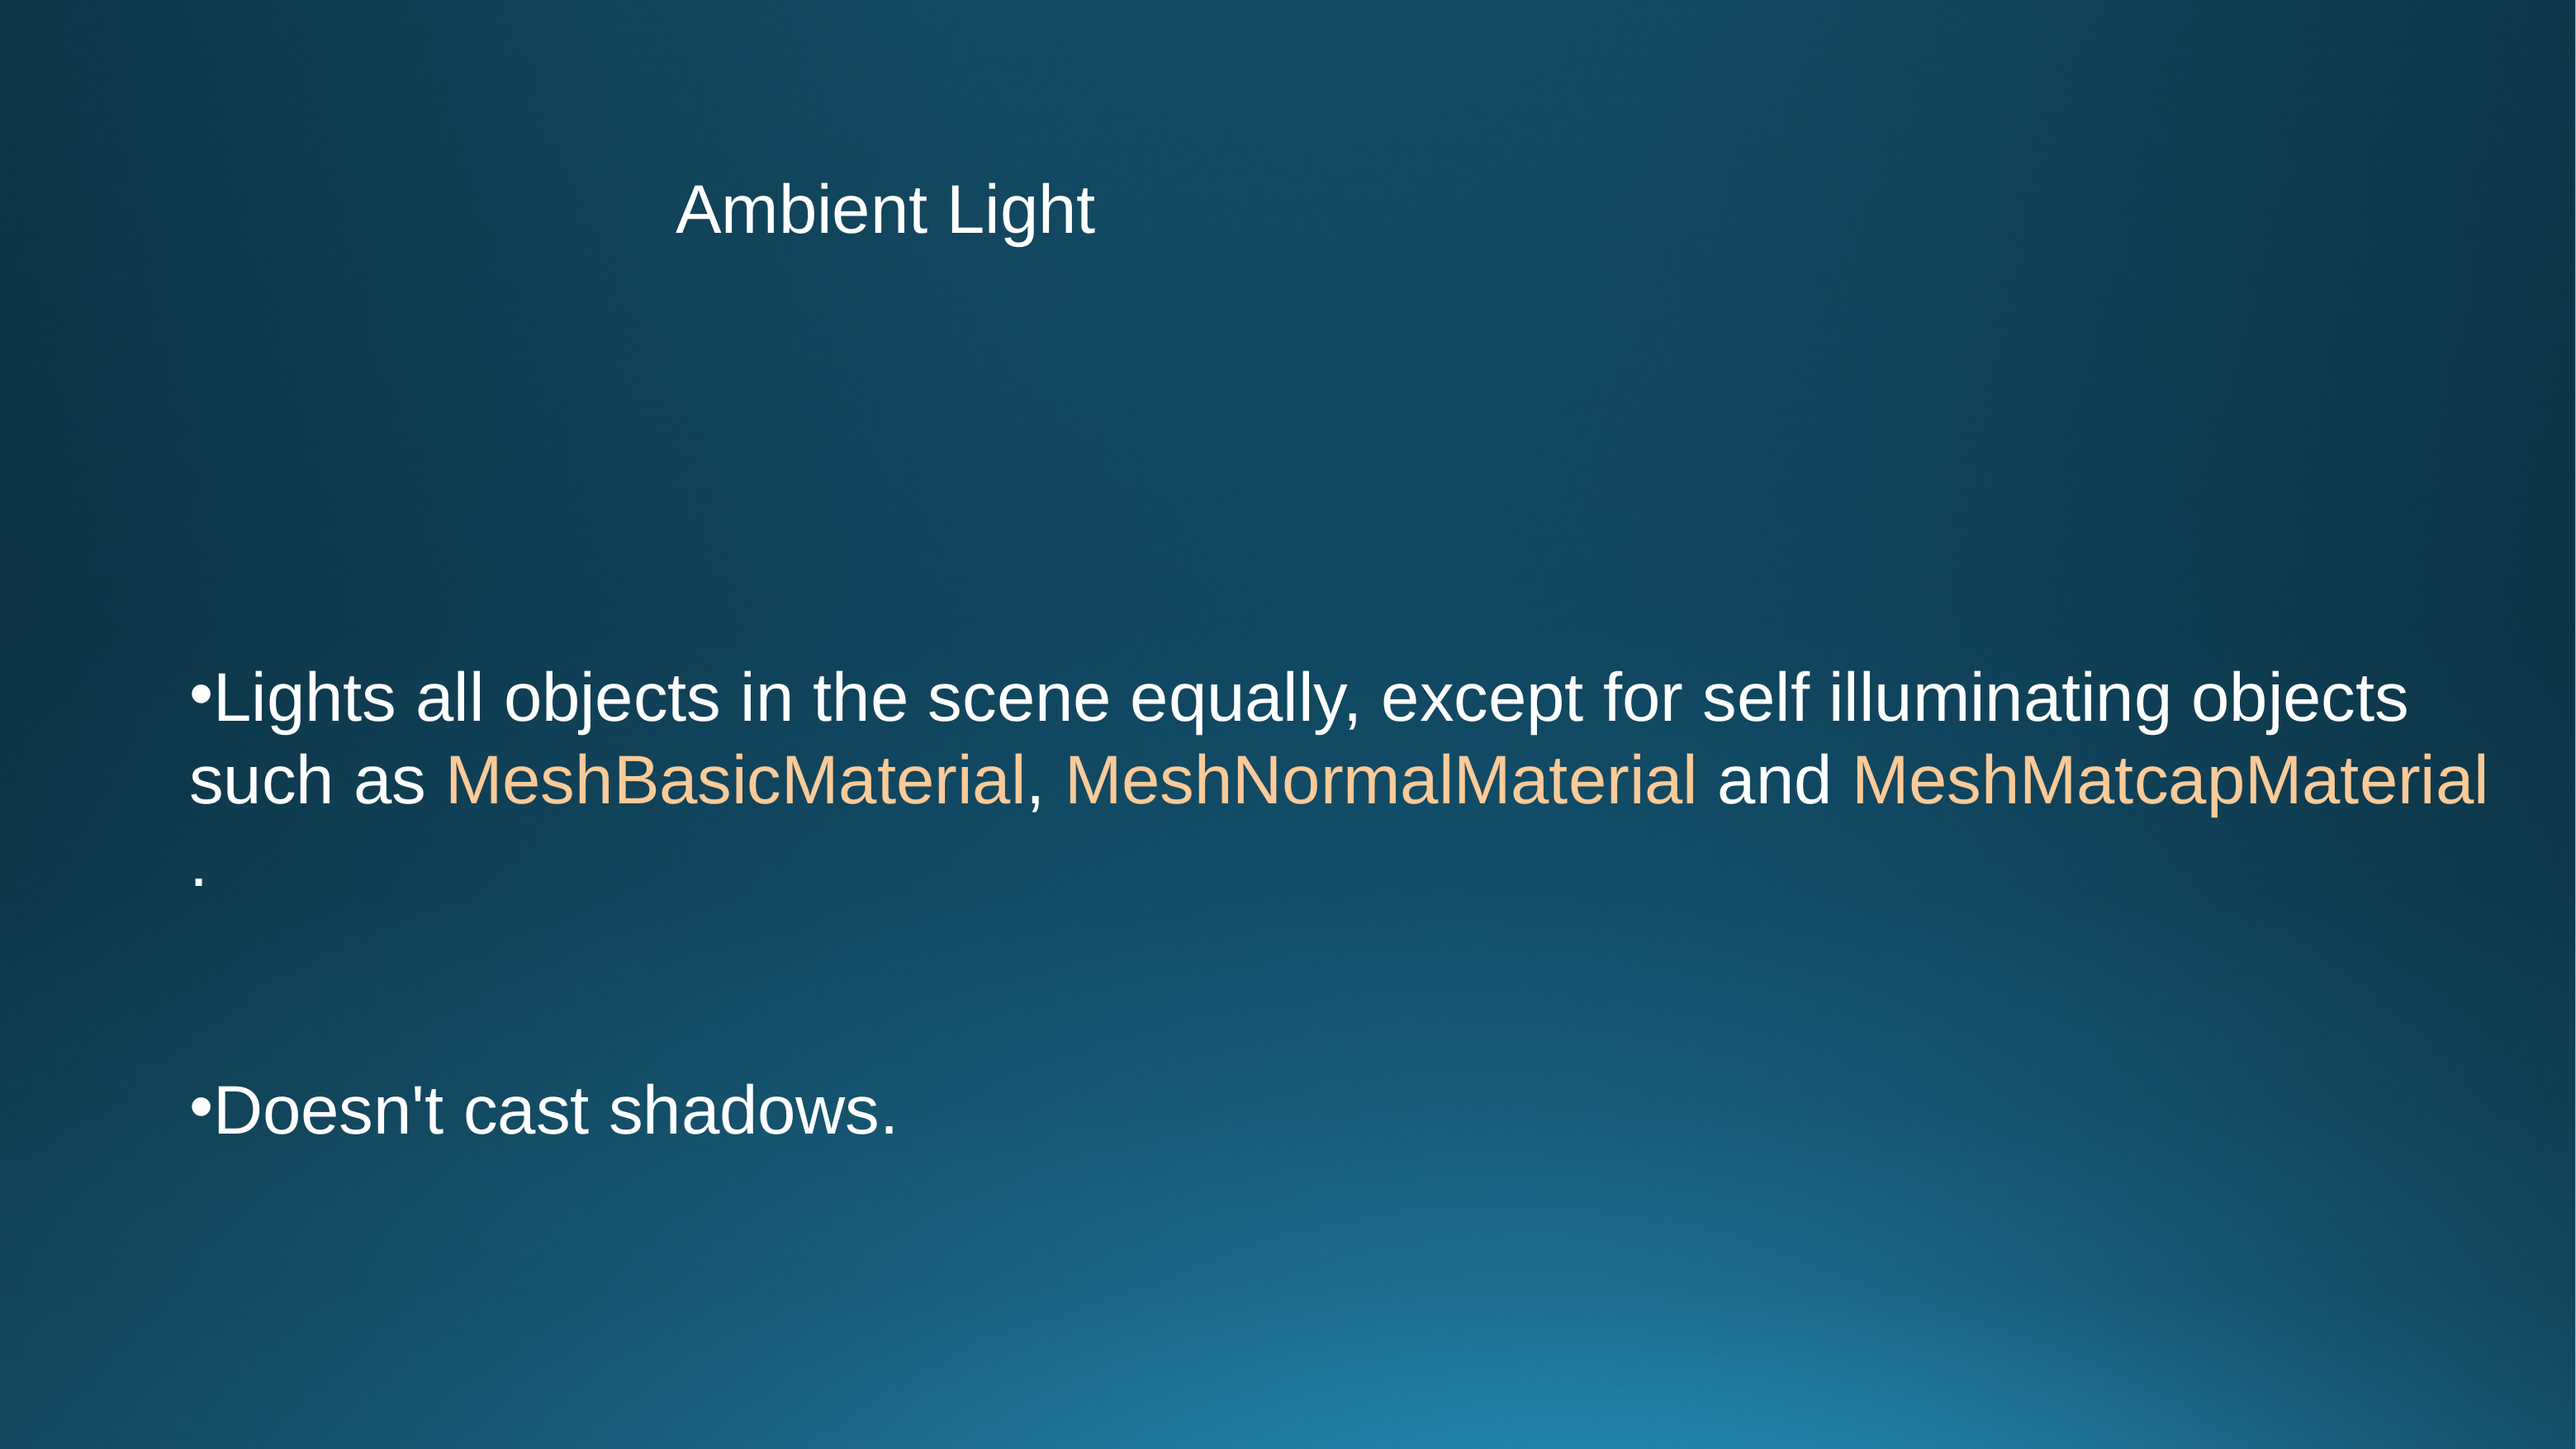

# Ambient Light
Lights all objects in the scene equally, except for self illuminating objects such as MeshBasicMaterial, MeshNormalMaterial and MeshMatcapMaterial.

Doesn't cast shadows.